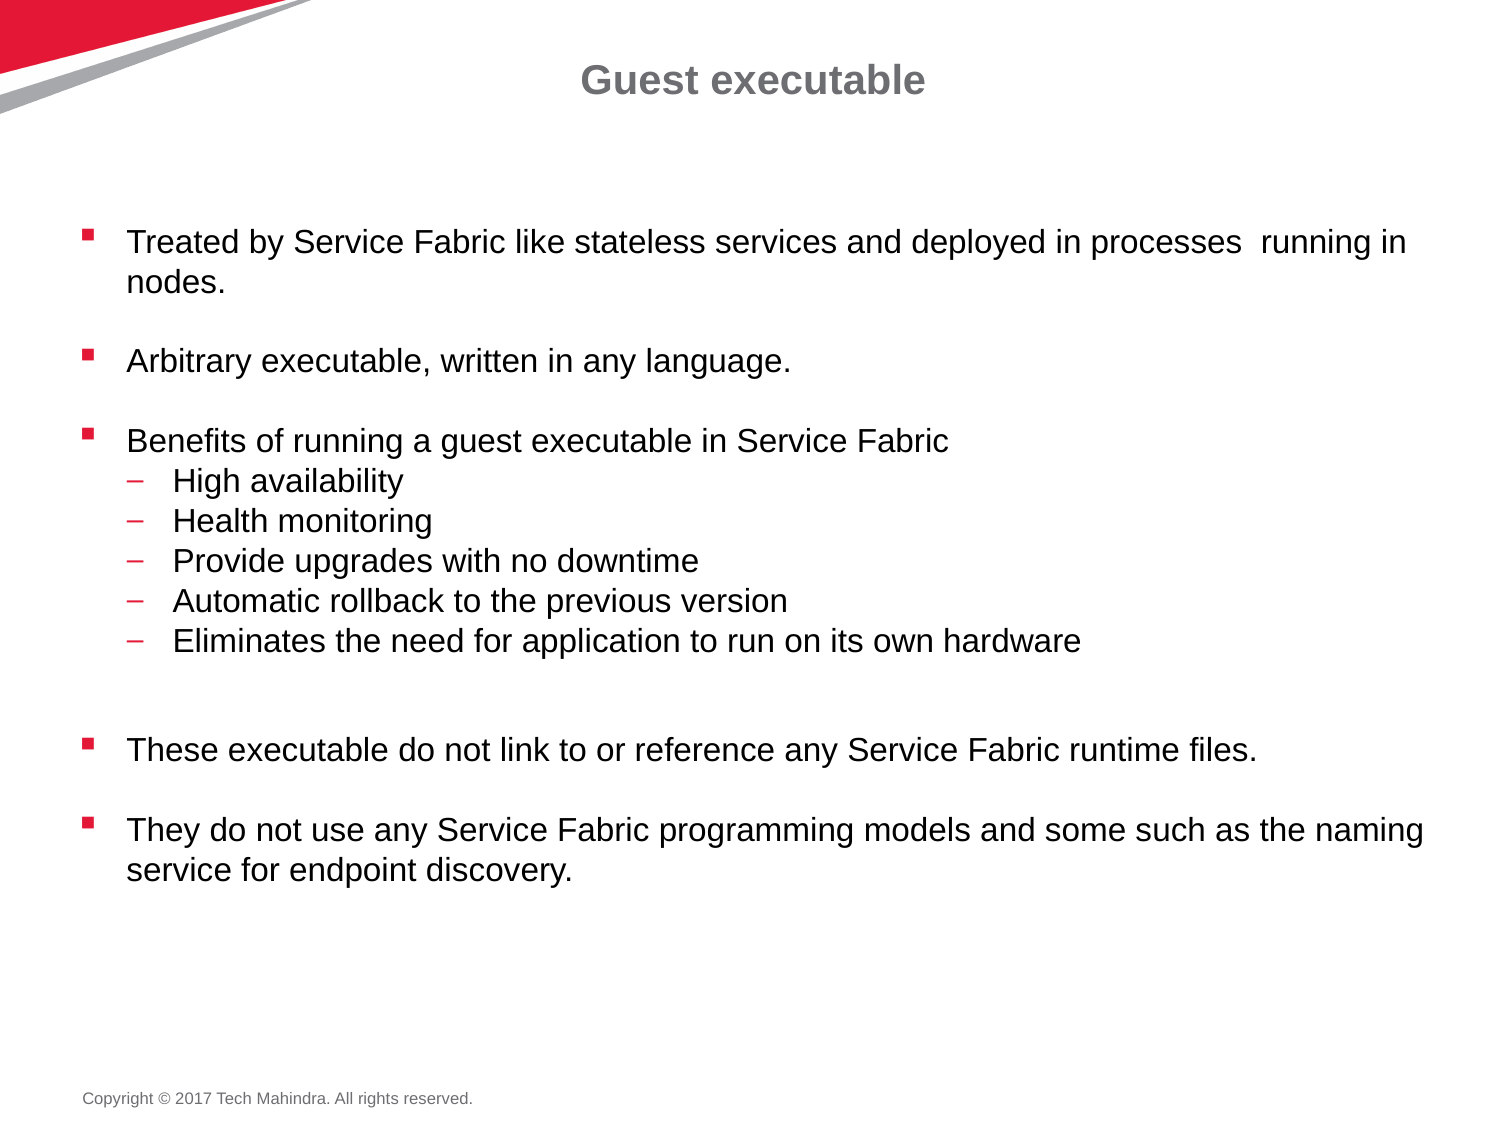

# Guest executable
Treated by Service Fabric like stateless services and deployed in processes  running in nodes.

Arbitrary executable, written in any language.

Benefits of running a guest executable in Service Fabric
High availability
Health monitoring
Provide upgrades with no downtime
Automatic rollback to the previous version
Eliminates the need for application to run on its own hardware

These executable do not link to or reference any Service Fabric runtime files.

They do not use any Service Fabric programming models and some such as the naming service for endpoint discovery.